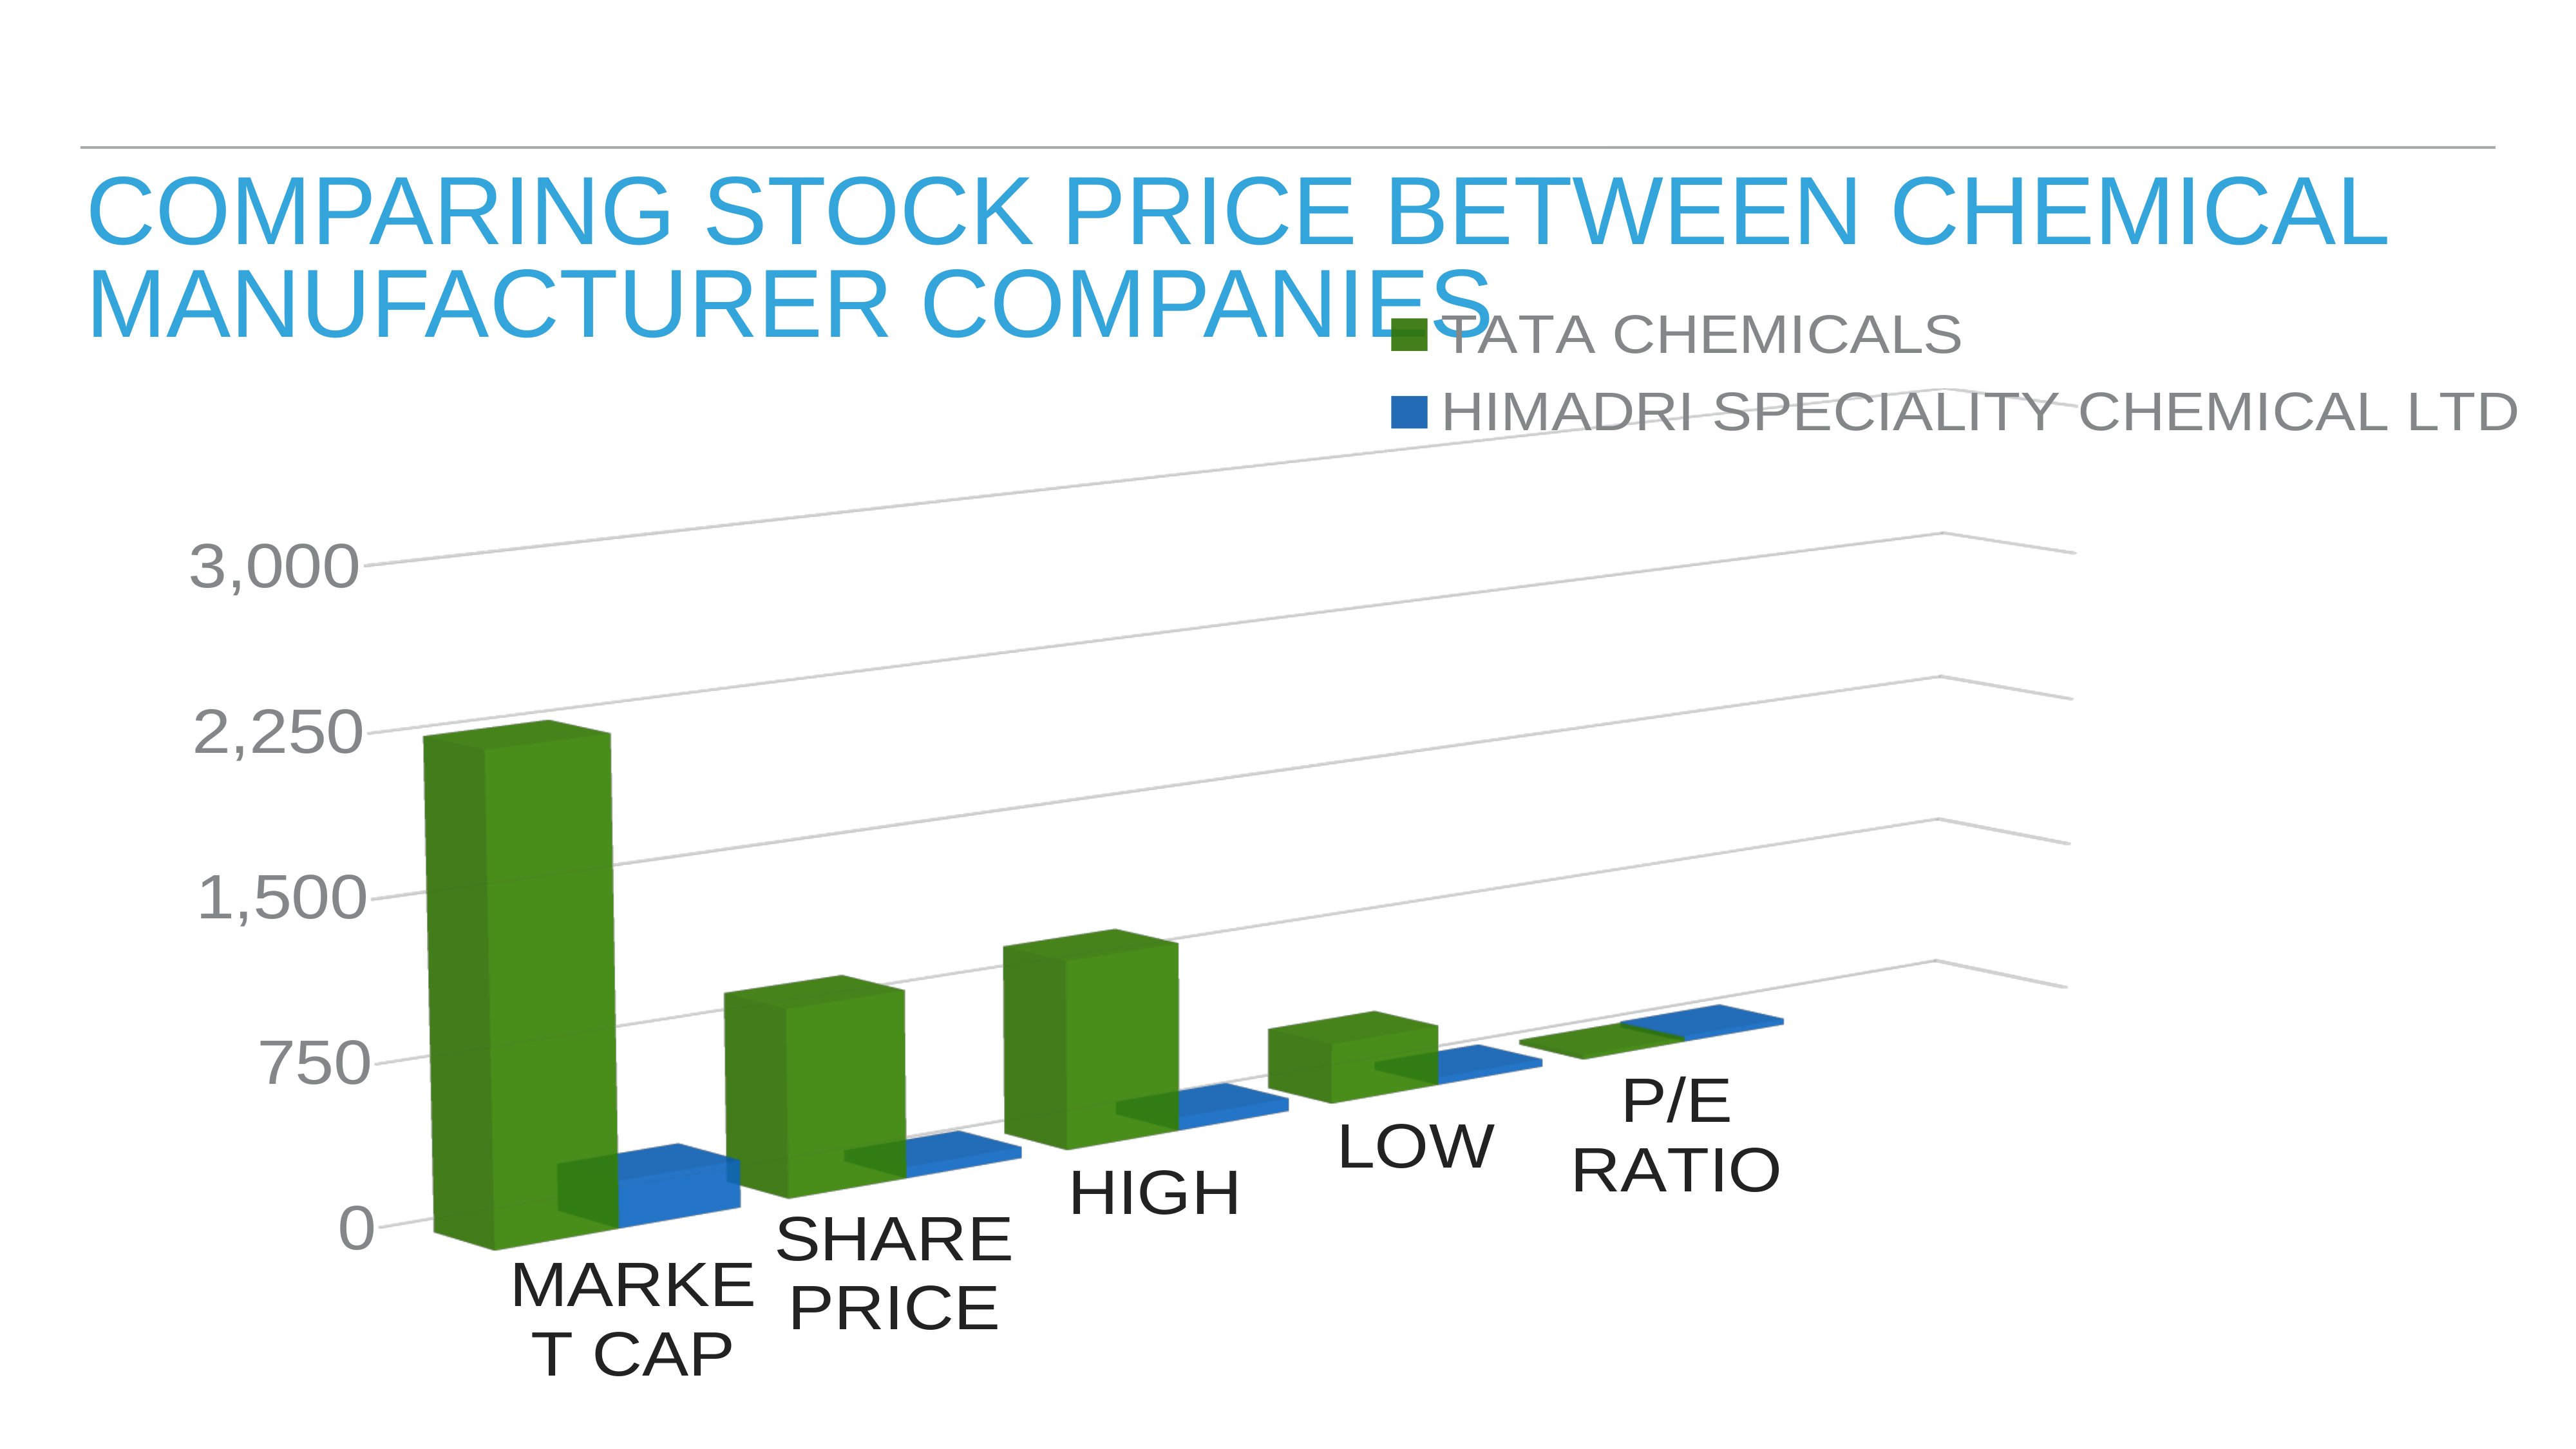

# COMPARIng stock price BETWEEN Chemical manufacturer companies

[unsupported chart]